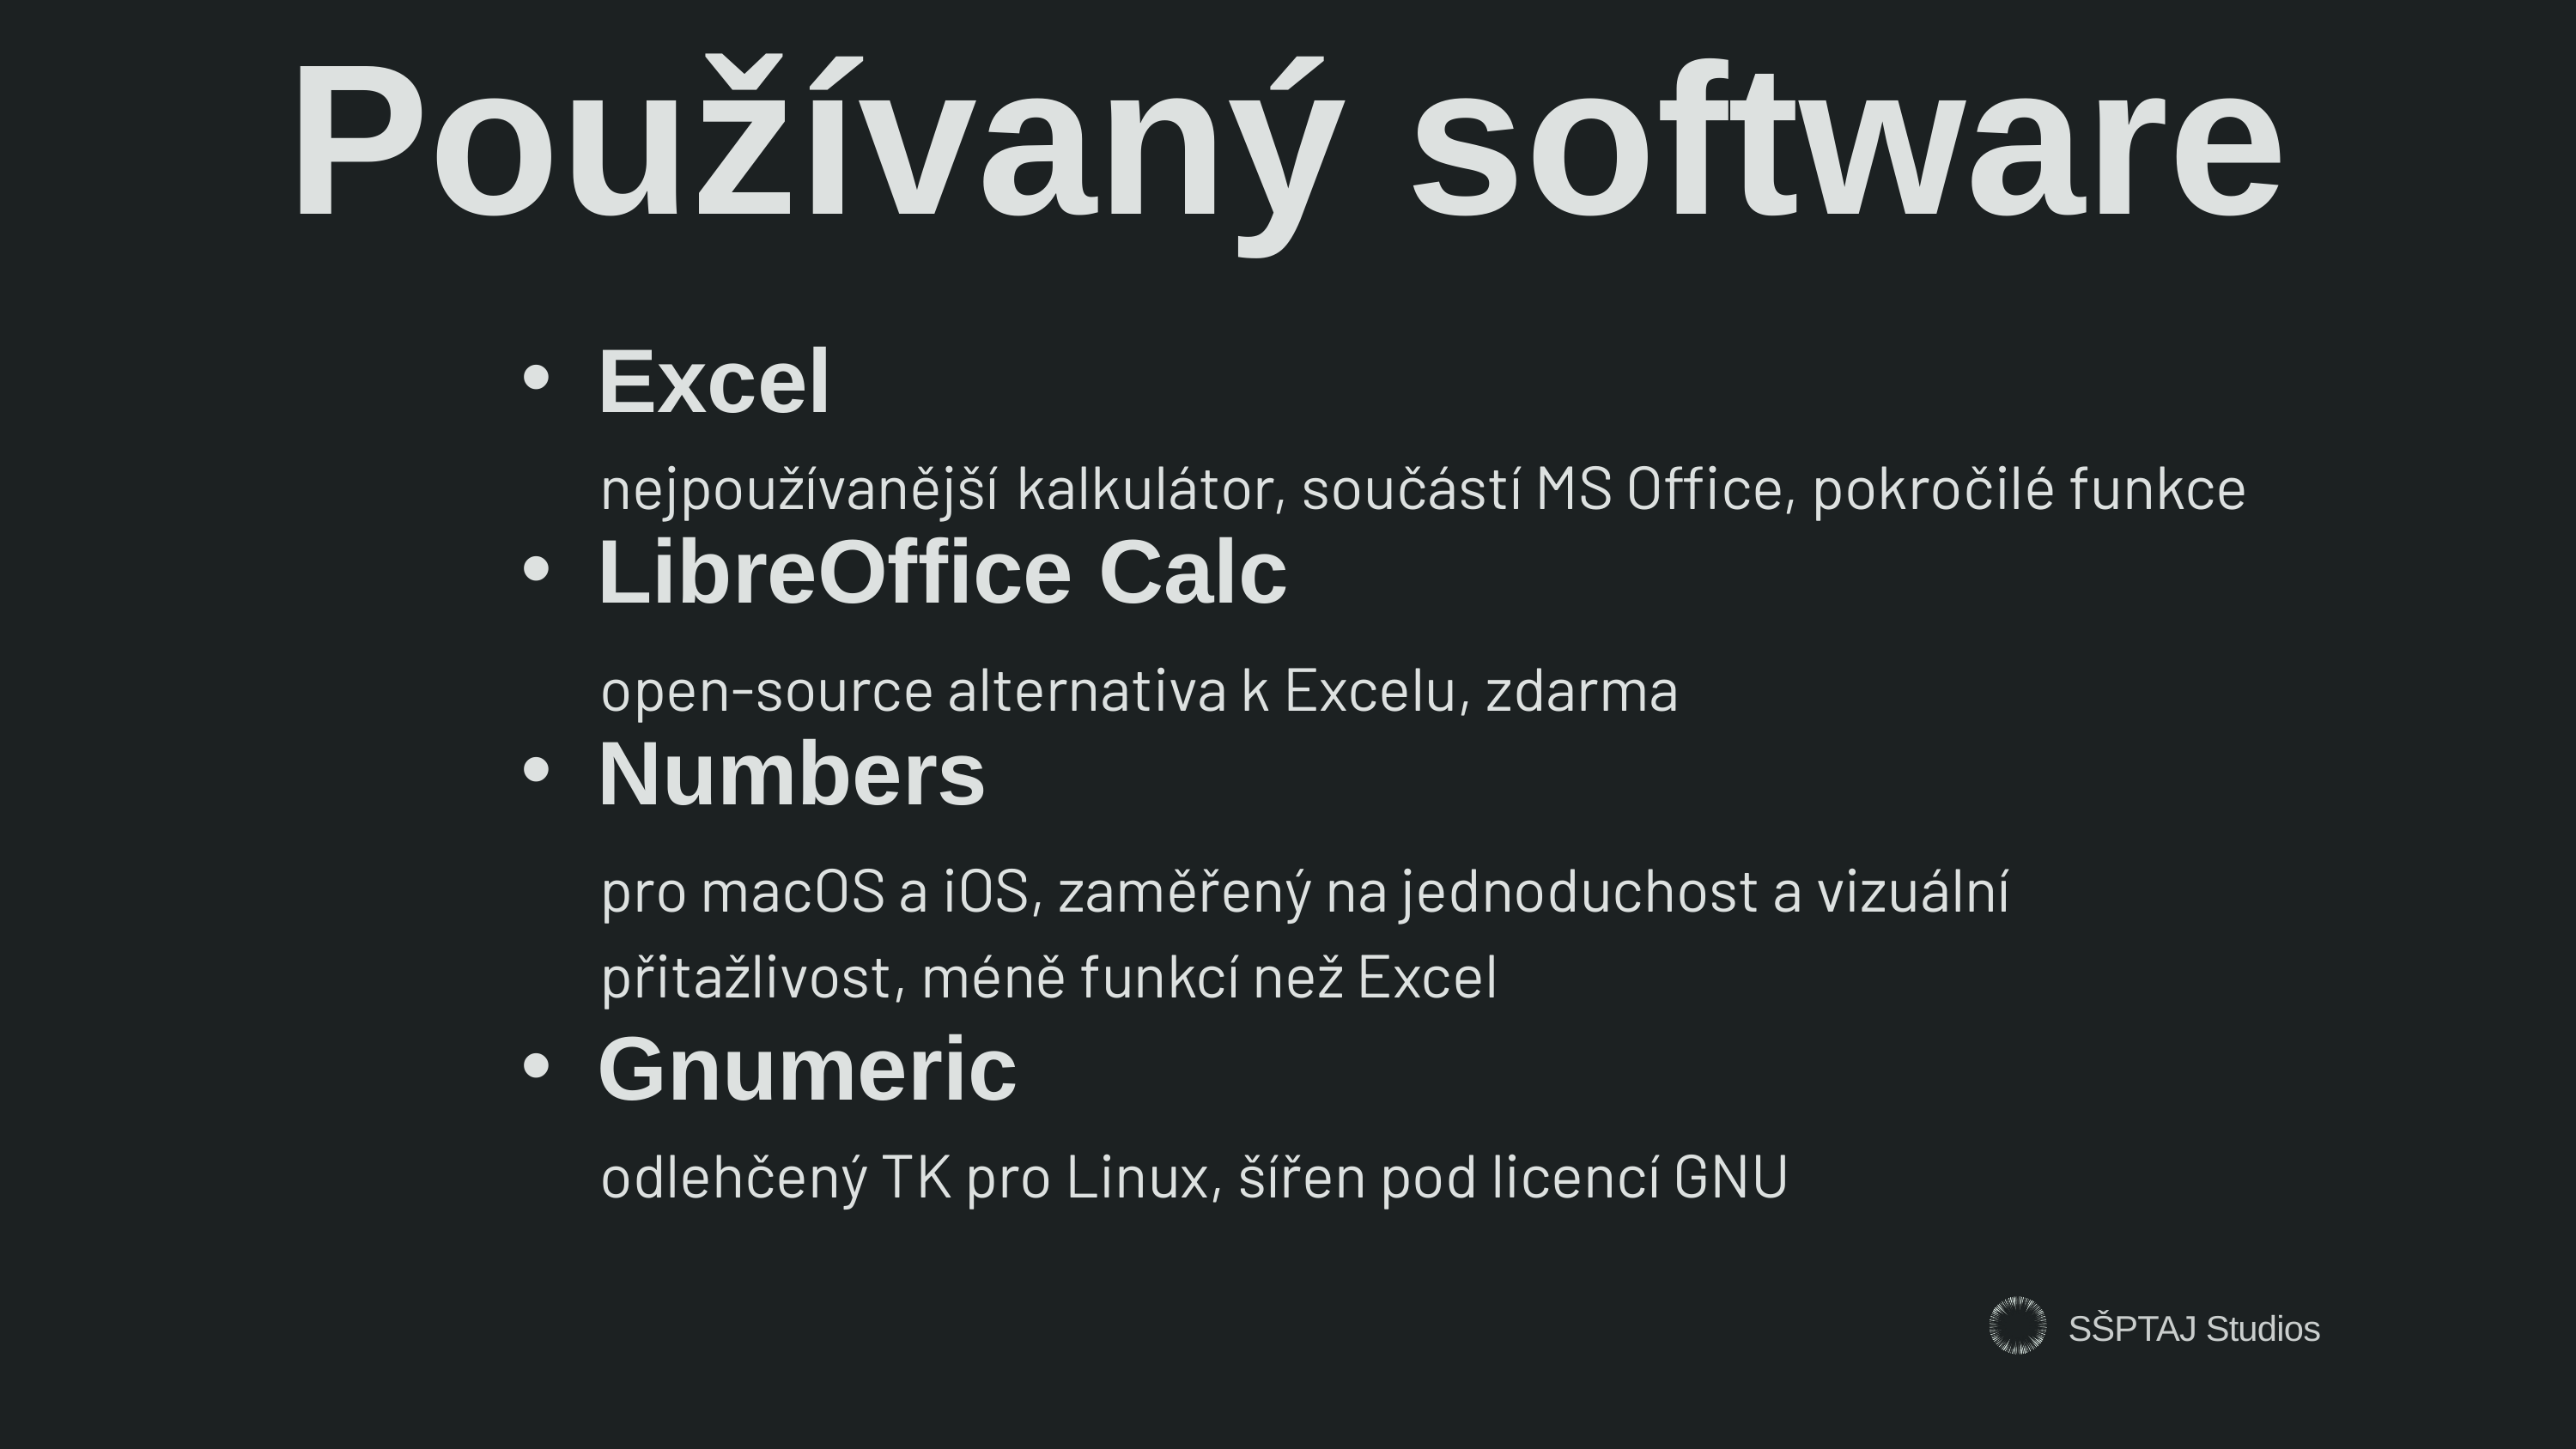

Používaný software
Excel
nejpoužívanější kalkulátor, součástí MS Office, pokročilé funkce
LibreOffice Calc
open-source alternativa k Excelu, zdarma
Numbers
pro macOS a iOS, zaměřený na jednoduchost a vizuální
přitažlivost, méně funkcí než Excel
Gnumeric
odlehčený TK pro Linux, šířen pod licencí GNU

SŠPTAJ Studios